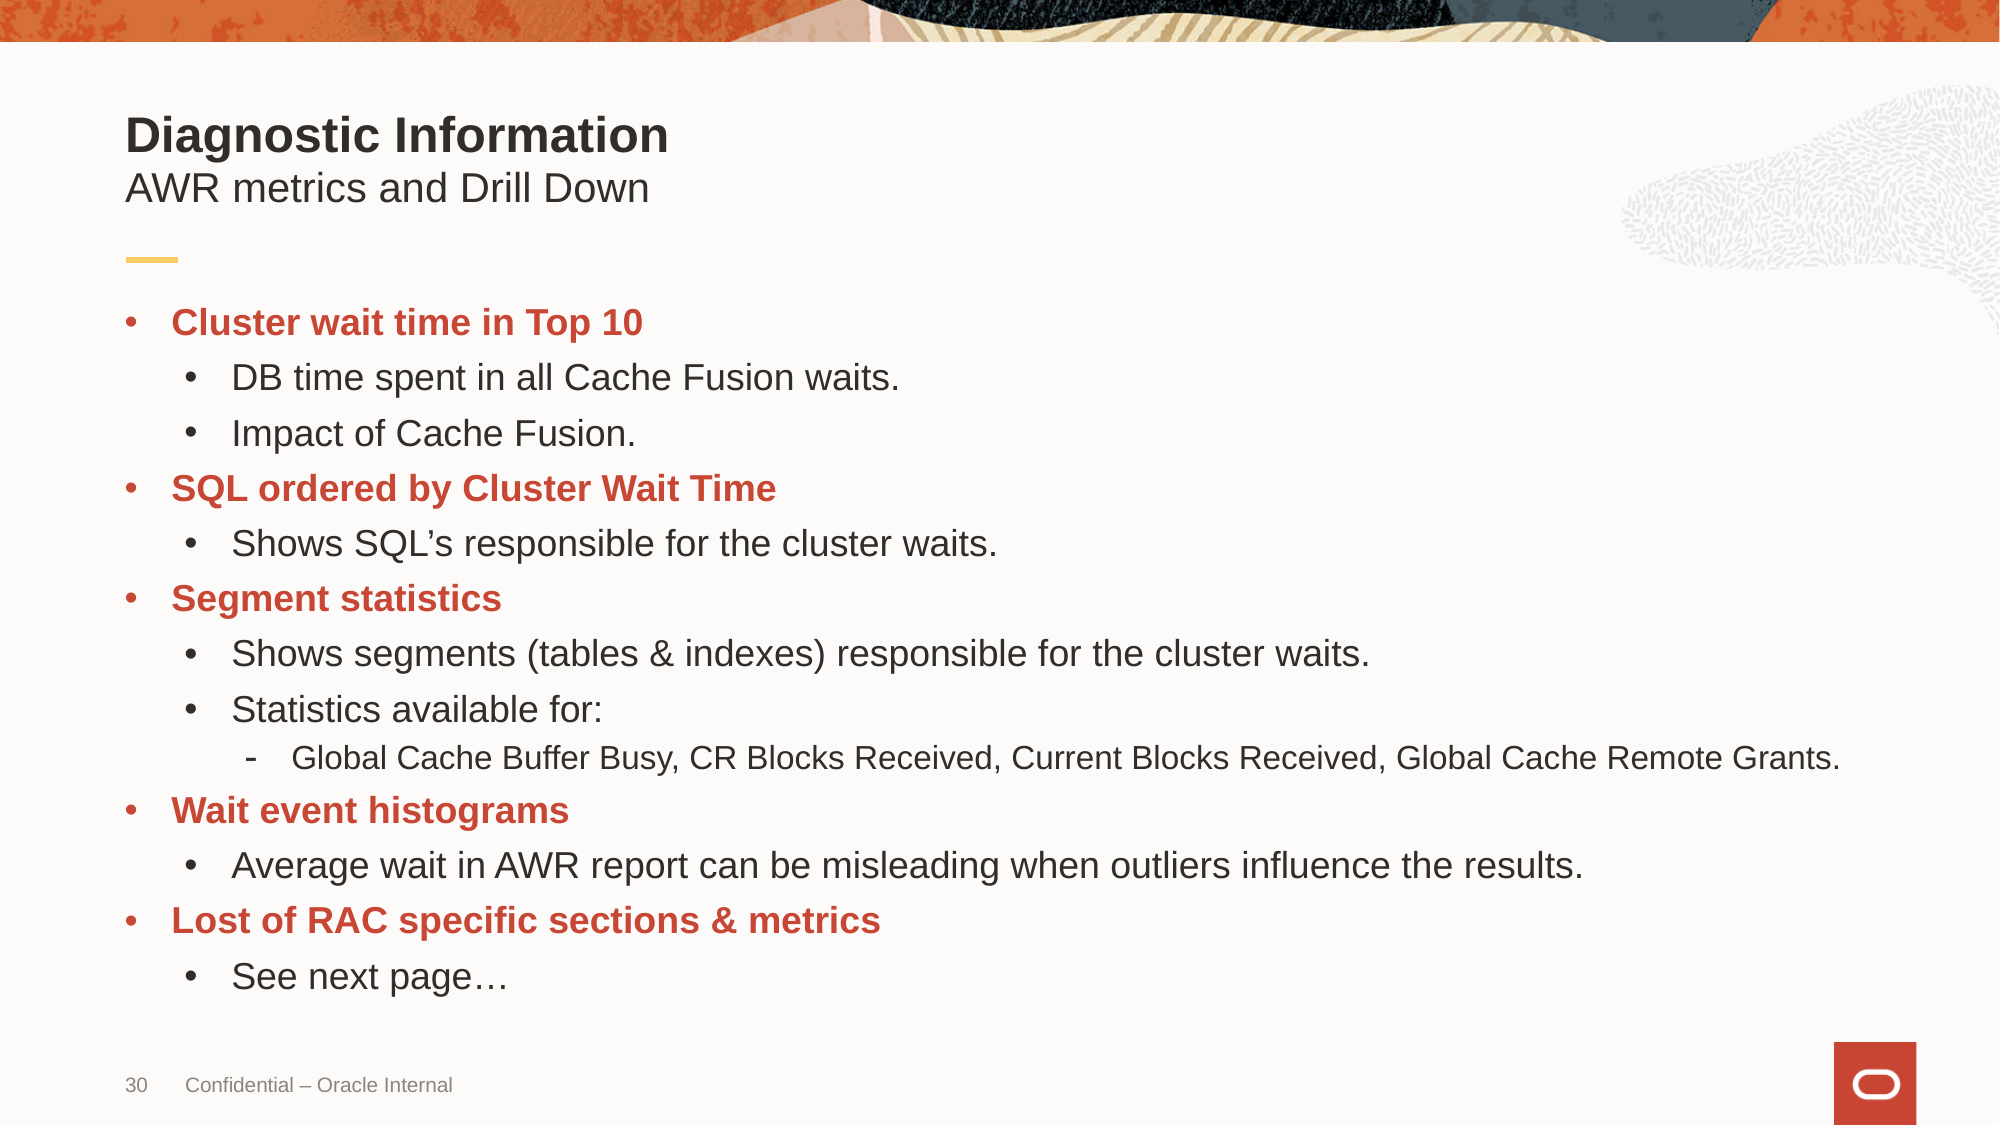

# Diagnostic Information
AWR metrics and Drill Down
Cluster wait time in Top 10
DB time spent in all Cache Fusion waits.
Impact of Cache Fusion.
SQL ordered by Cluster Wait Time
Shows SQL’s responsible for the cluster waits.
Segment statistics
Shows segments (tables & indexes) responsible for the cluster waits.
Statistics available for:
Global Cache Buffer Busy, CR Blocks Received, Current Blocks Received, Global Cache Remote Grants.
Wait event histograms
Average wait in AWR report can be misleading when outliers influence the results.
Lost of RAC specific sections & metrics
See next page…
30
Confidential – Oracle Internal